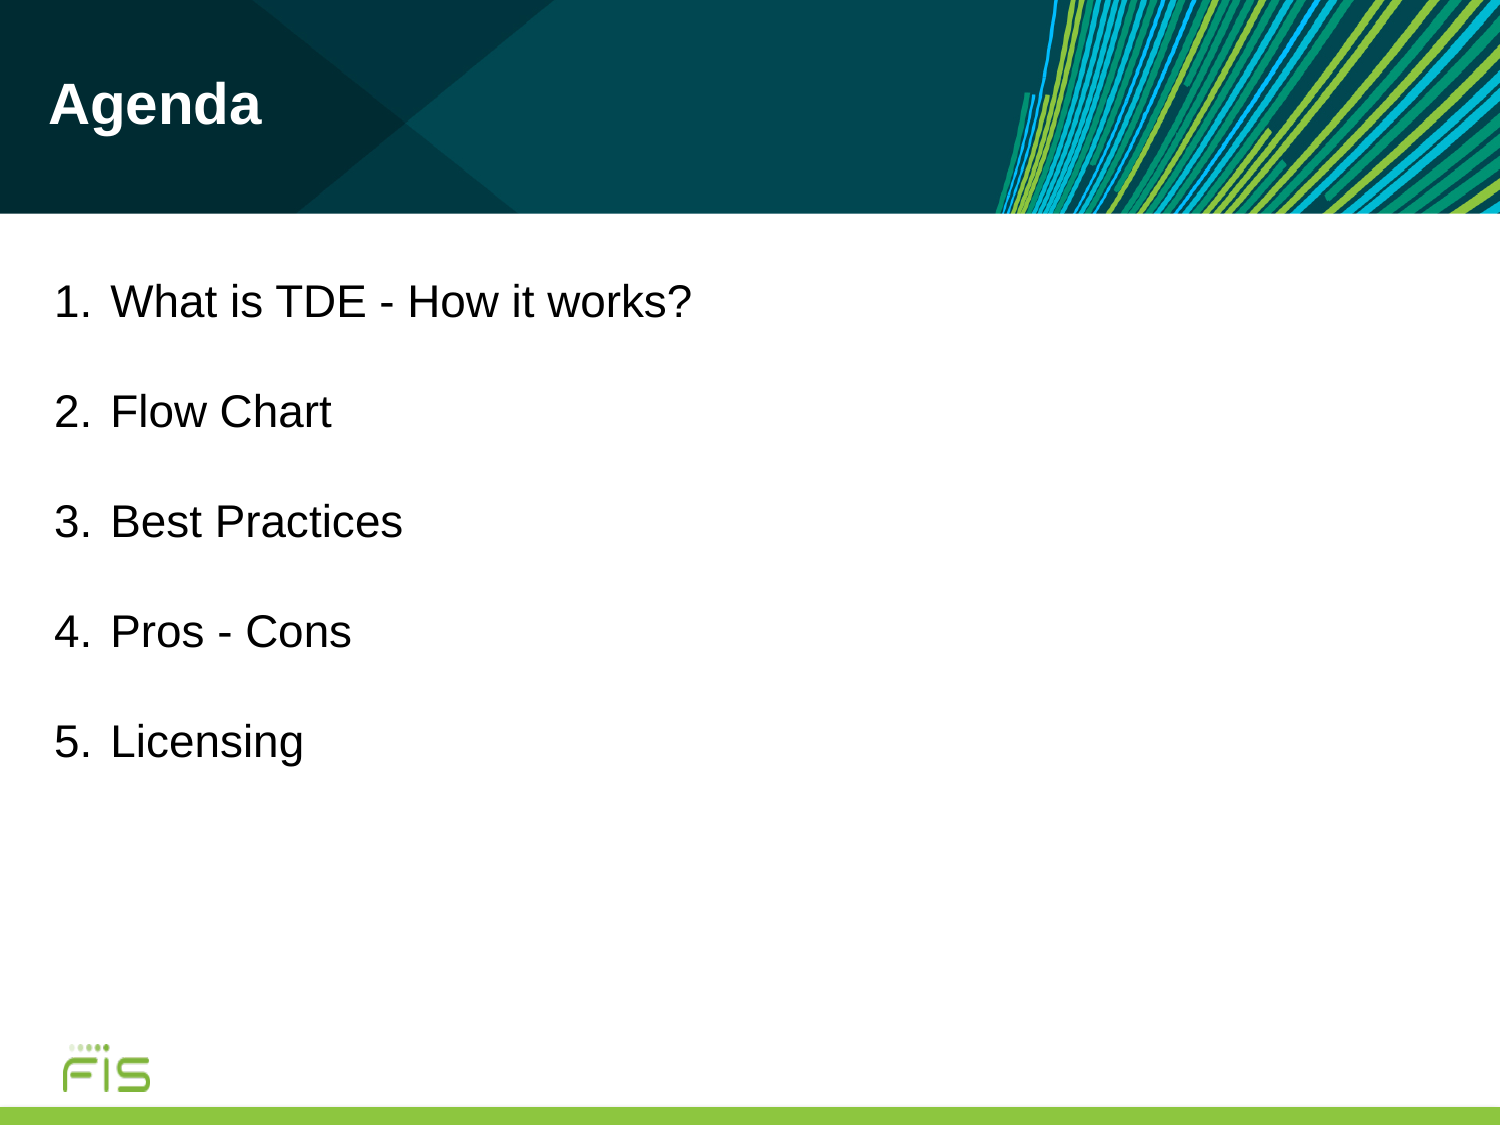

# Agenda
What is TDE - How it works?

Flow Chart

Best Practices

Pros - Cons

Licensing